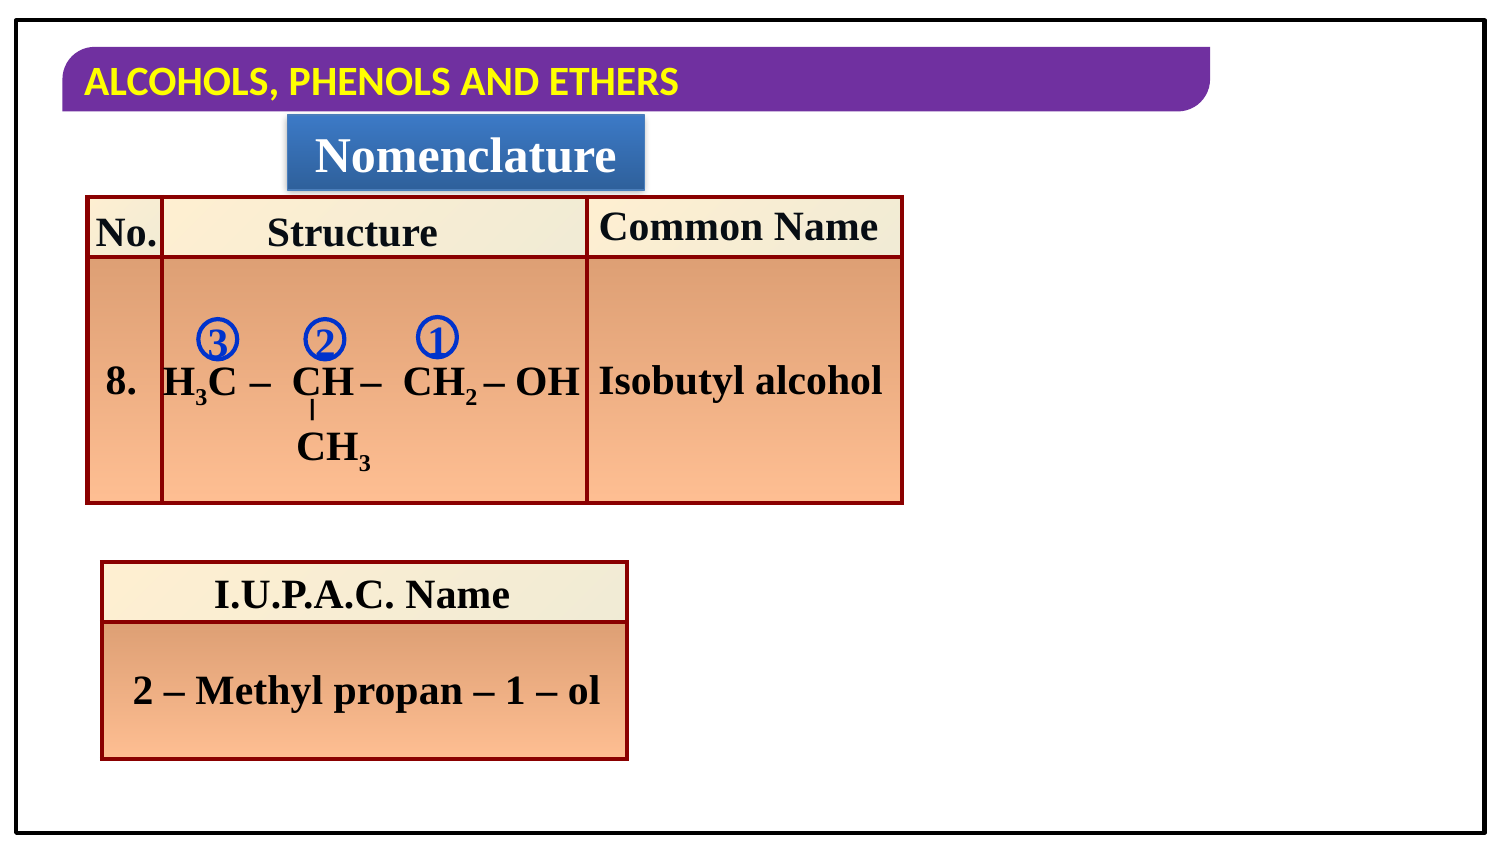

Nomenclature
Common Name
|  |  |  |
| --- | --- | --- |
|  |  |  |
No.
Structure
1

3

2

Isobutyl alcohol
8.
H3C  –  CH –  CH2 – OH
–
CH3
I.U.P.A.C. Name
|  |
| --- |
|  |
2 – Methyl propan – 1 – ol